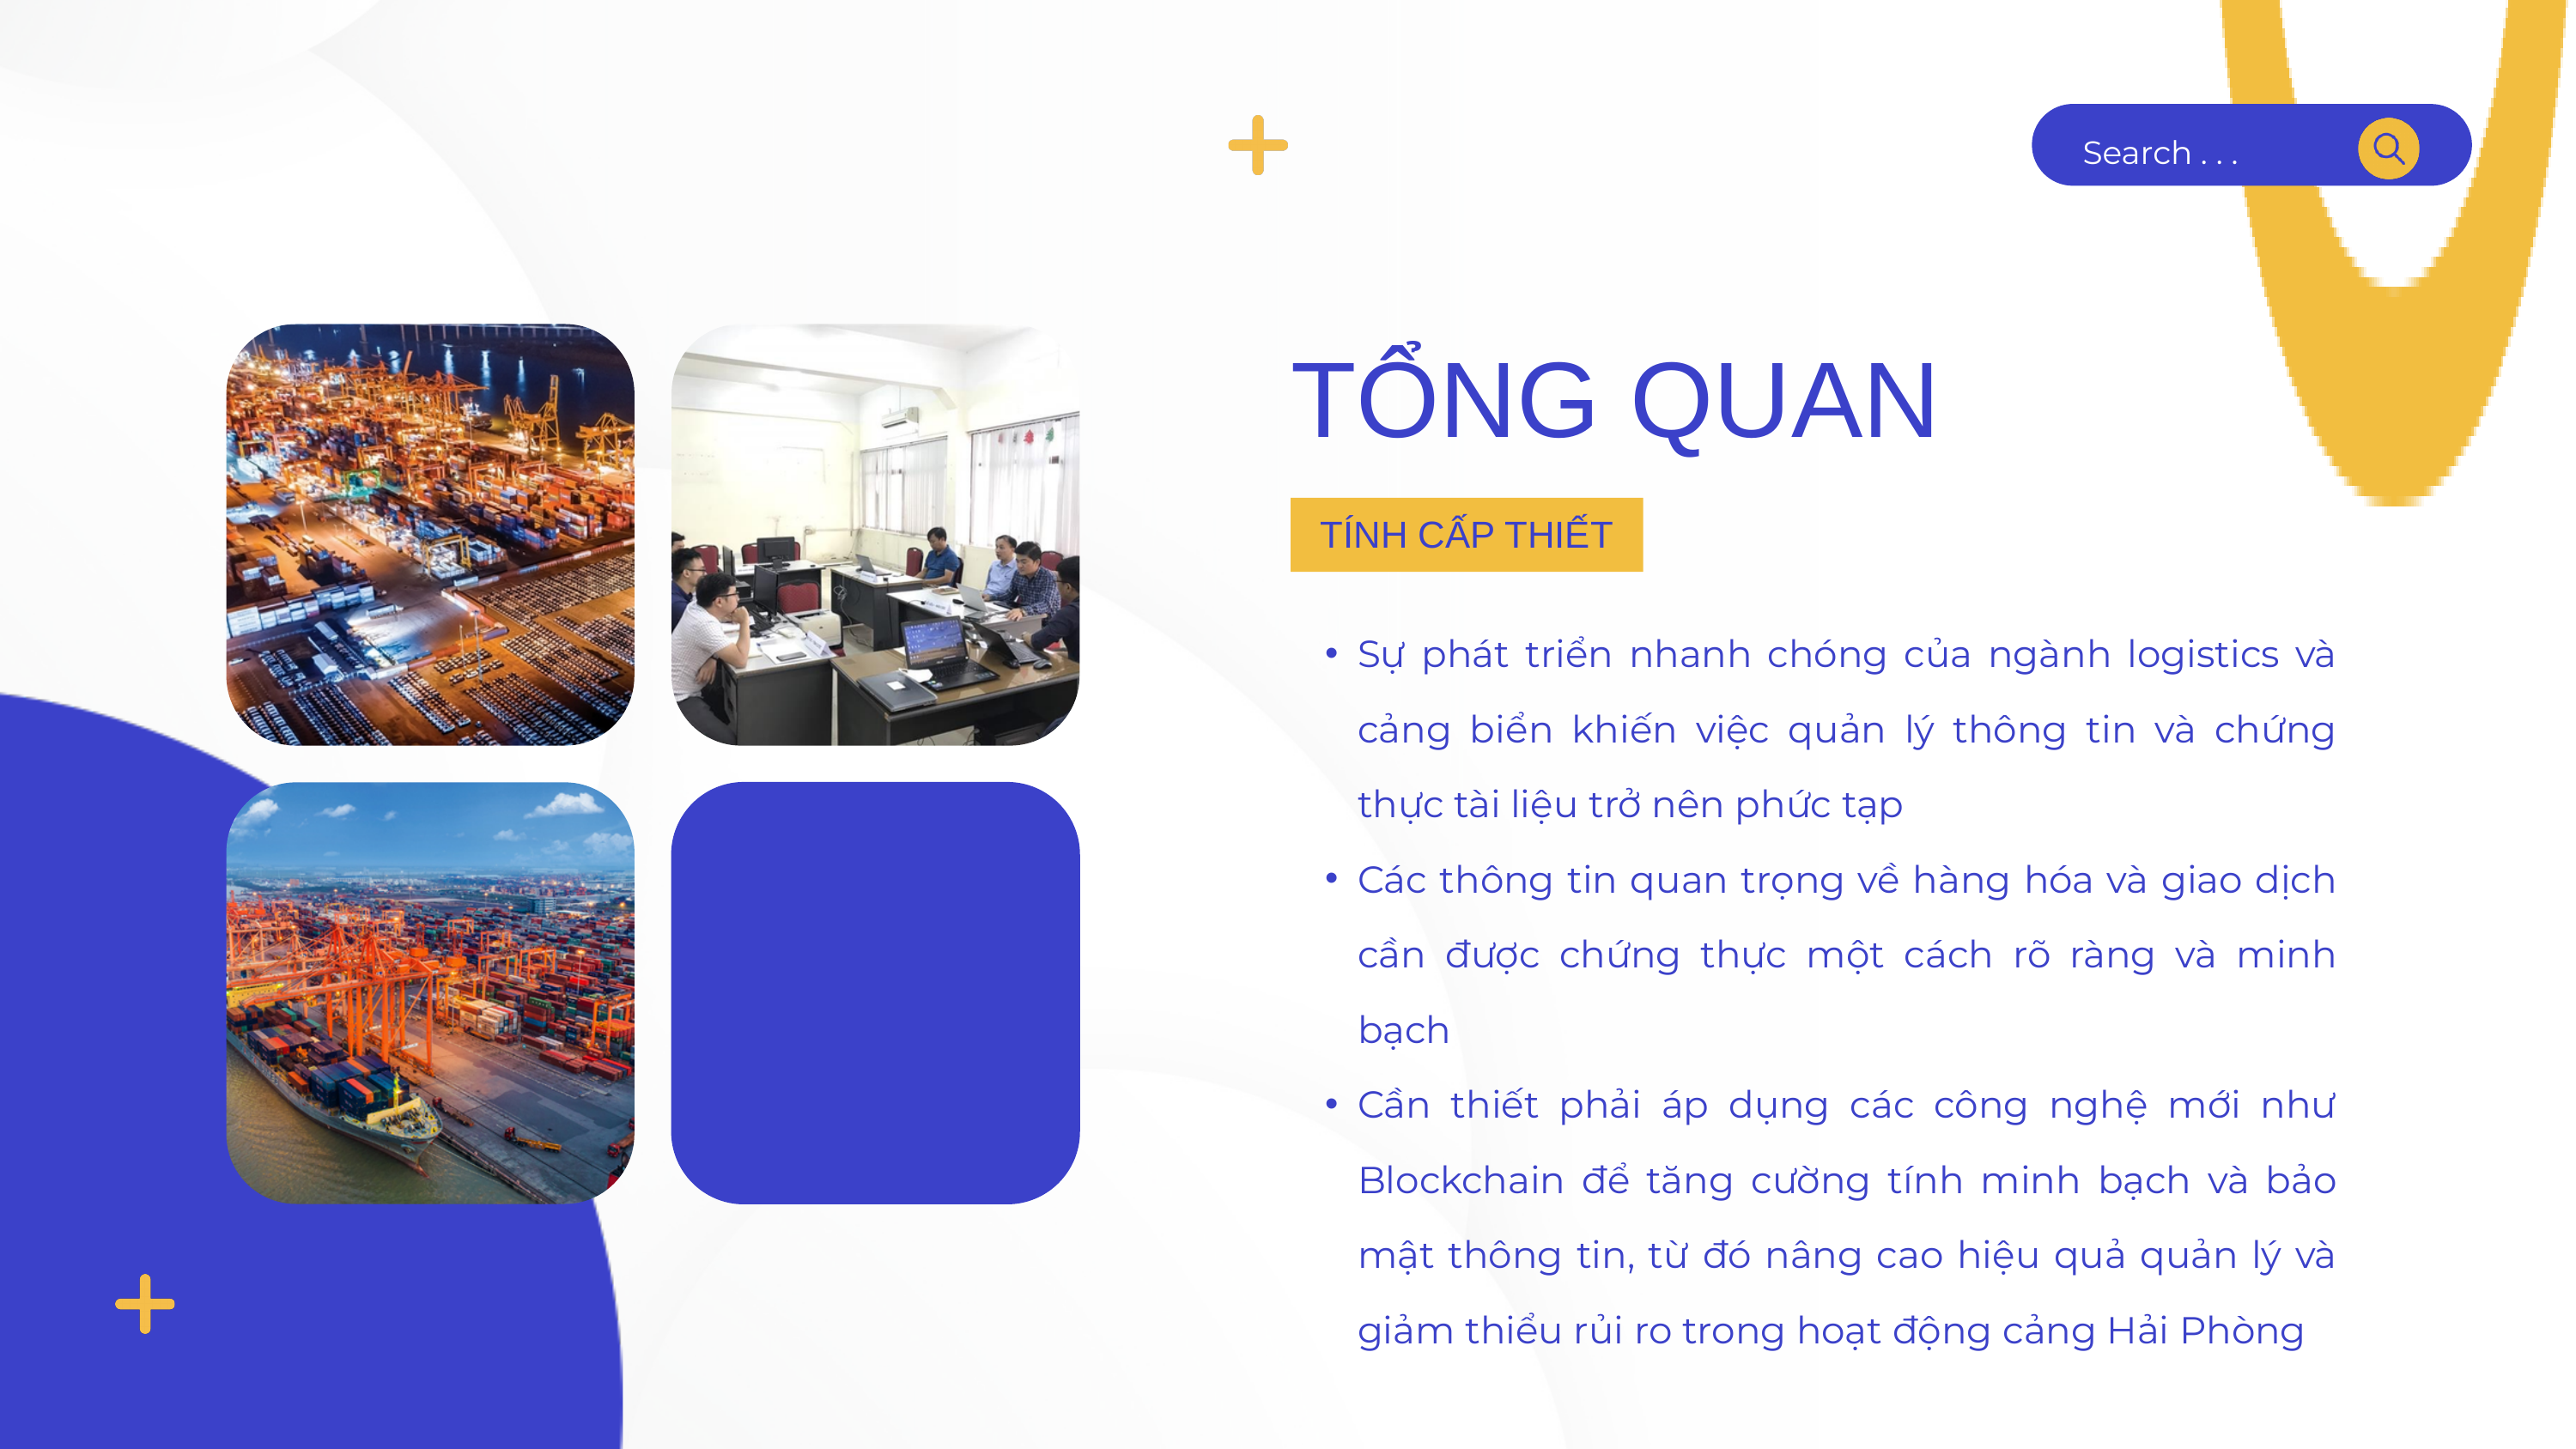

Search . . .

TỔNG QUAN

TÍNH CẤP THIẾT
Sự phát triển nhanh chóng của ngành logistics và cảng biển khiến việc quản lý thông tin và chứng thực tài liệu trở nên phức tạp
Các thông tin quan trọng về hàng hóa và giao dịch cần được chứng thực một cách rõ ràng và minh bạch
Cần thiết phải áp dụng các công nghệ mới như Blockchain để tăng cường tính minh bạch và bảo mật thông tin, từ đó nâng cao hiệu quả quản lý và giảm thiểu rủi ro trong hoạt động cảng Hải Phòng